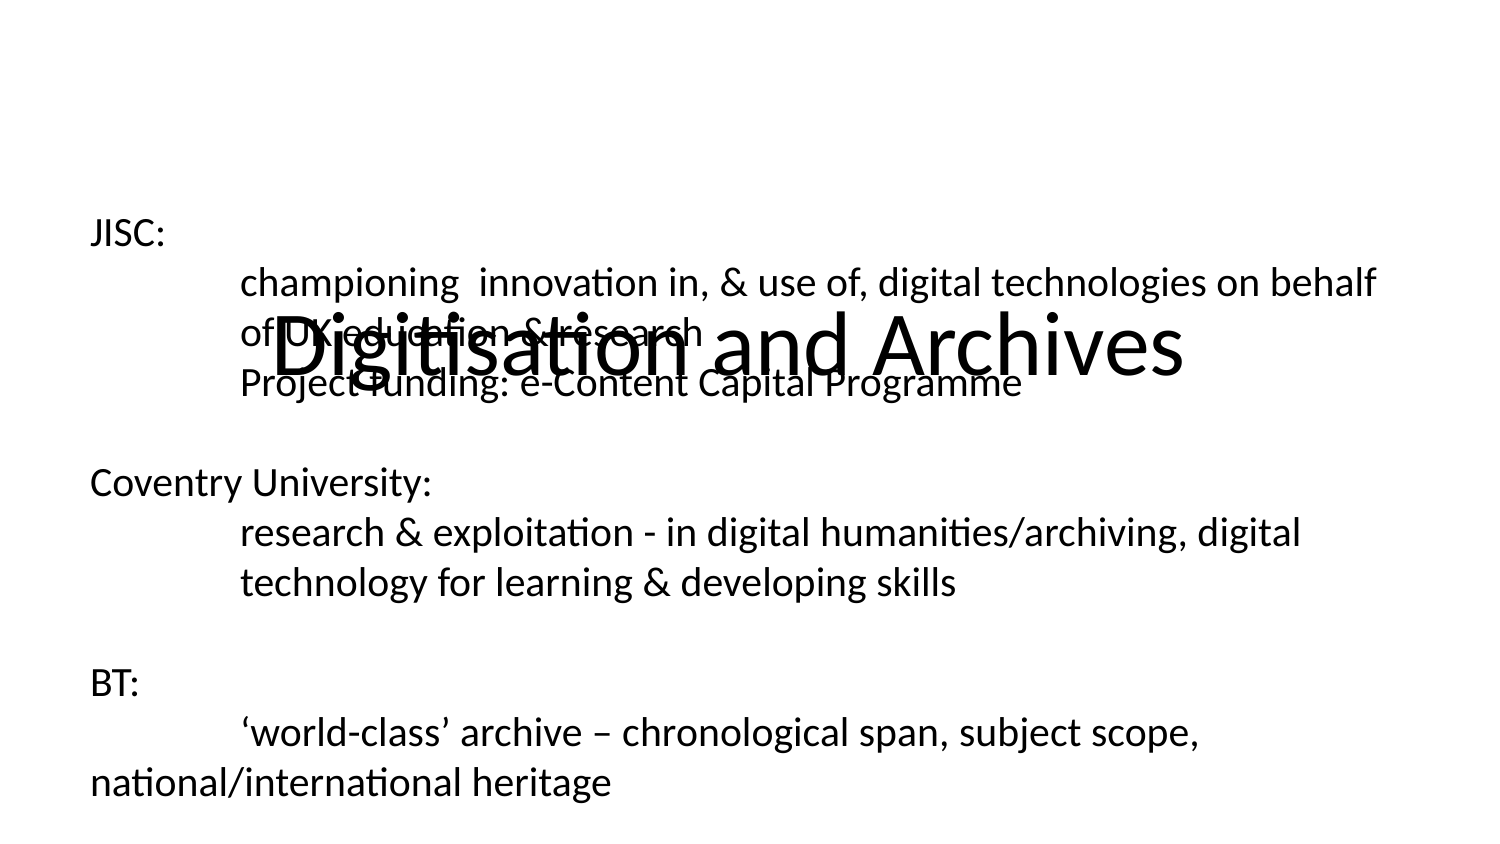

JISC:
	championing  innovation in, & use of, digital technologies on behalf 	of UK education & research
	Project funding: e-Content Capital Programme

Coventry University:
	research & exploitation - in digital humanities/archiving, digital 	technology for learning & developing skills

BT:
	‘world-class’ archive – chronological span, subject scope, 	national/international heritage

TNA:
	leading expertise in curation/preservation & digitisation
# Digitisation and Archives